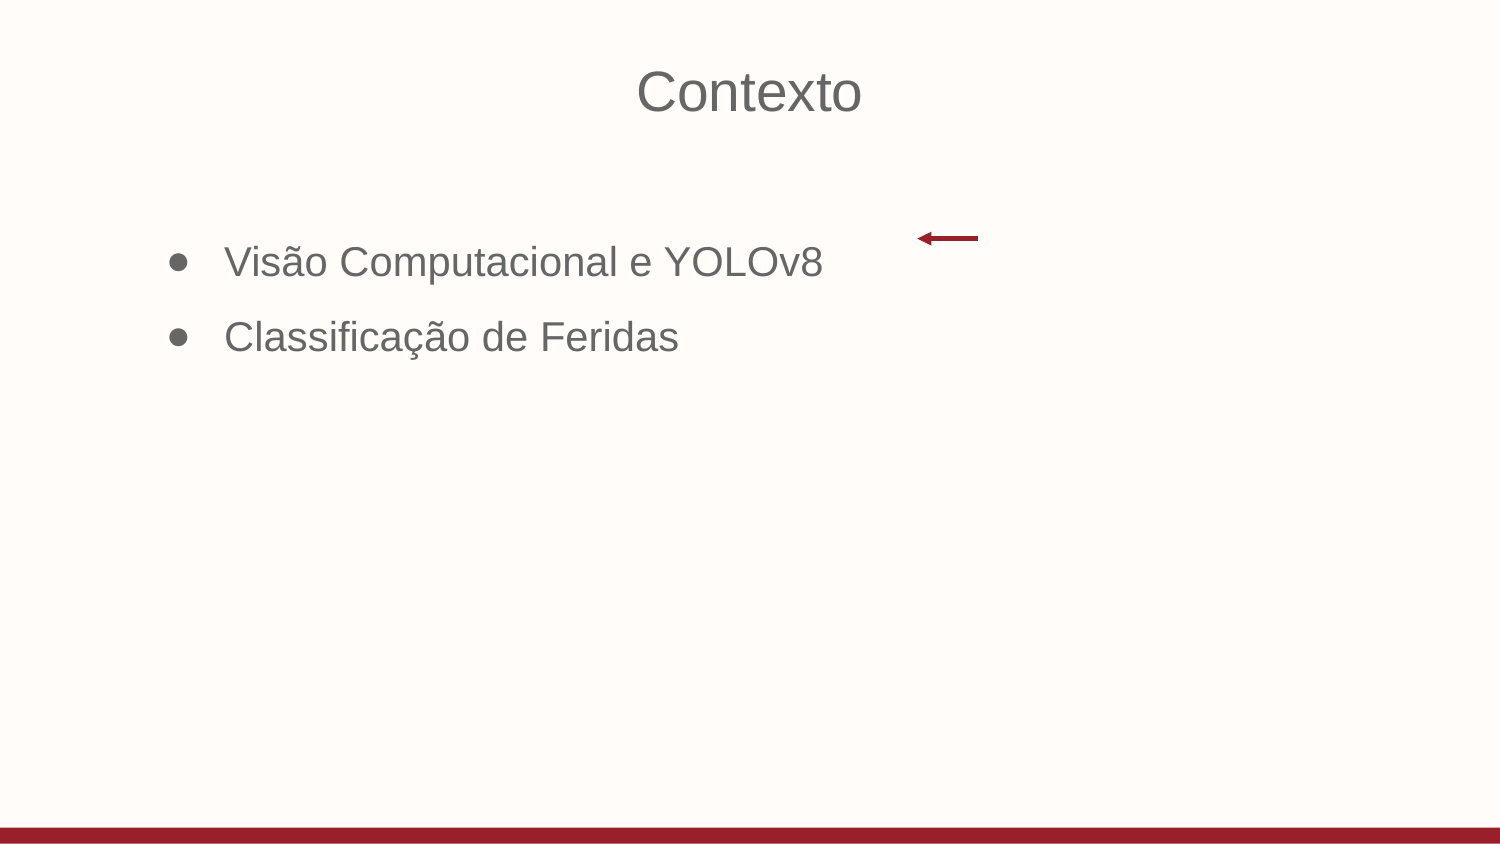

# Contexto
Visão Computacional e YOLOv8
Classificação de Feridas